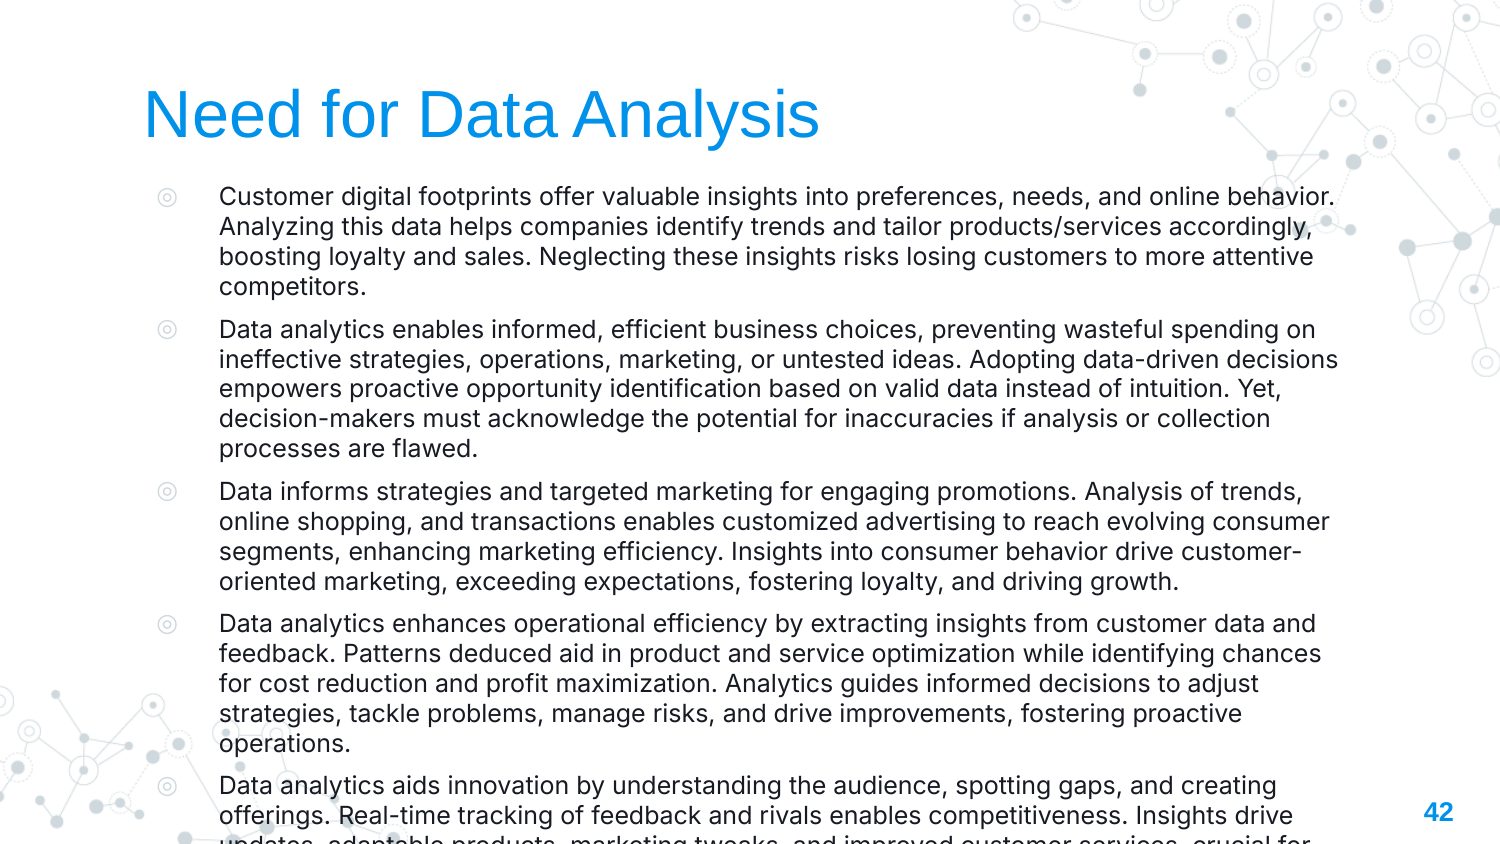

# Need for Data Analysis
Customer digital footprints offer valuable insights into preferences, needs, and online behavior. Analyzing this data helps companies identify trends and tailor products/services accordingly, boosting loyalty and sales. Neglecting these insights risks losing customers to more attentive competitors.
Data analytics enables informed, efficient business choices, preventing wasteful spending on ineffective strategies, operations, marketing, or untested ideas. Adopting data-driven decisions empowers proactive opportunity identification based on valid data instead of intuition. Yet, decision-makers must acknowledge the potential for inaccuracies if analysis or collection processes are flawed.
Data informs strategies and targeted marketing for engaging promotions. Analysis of trends, online shopping, and transactions enables customized advertising to reach evolving consumer segments, enhancing marketing efficiency. Insights into consumer behavior drive customer-oriented marketing, exceeding expectations, fostering loyalty, and driving growth.
Data analytics enhances operational efficiency by extracting insights from customer data and feedback. Patterns deduced aid in product and service optimization while identifying chances for cost reduction and profit maximization. Analytics guides informed decisions to adjust strategies, tackle problems, manage risks, and drive improvements, fostering proactive operations.
Data analytics aids innovation by understanding the audience, spotting gaps, and creating offerings. Real-time tracking of feedback and rivals enables competitiveness. Insights drive updates, adaptable products, marketing tweaks, and improved customer services, crucial for business success.
42